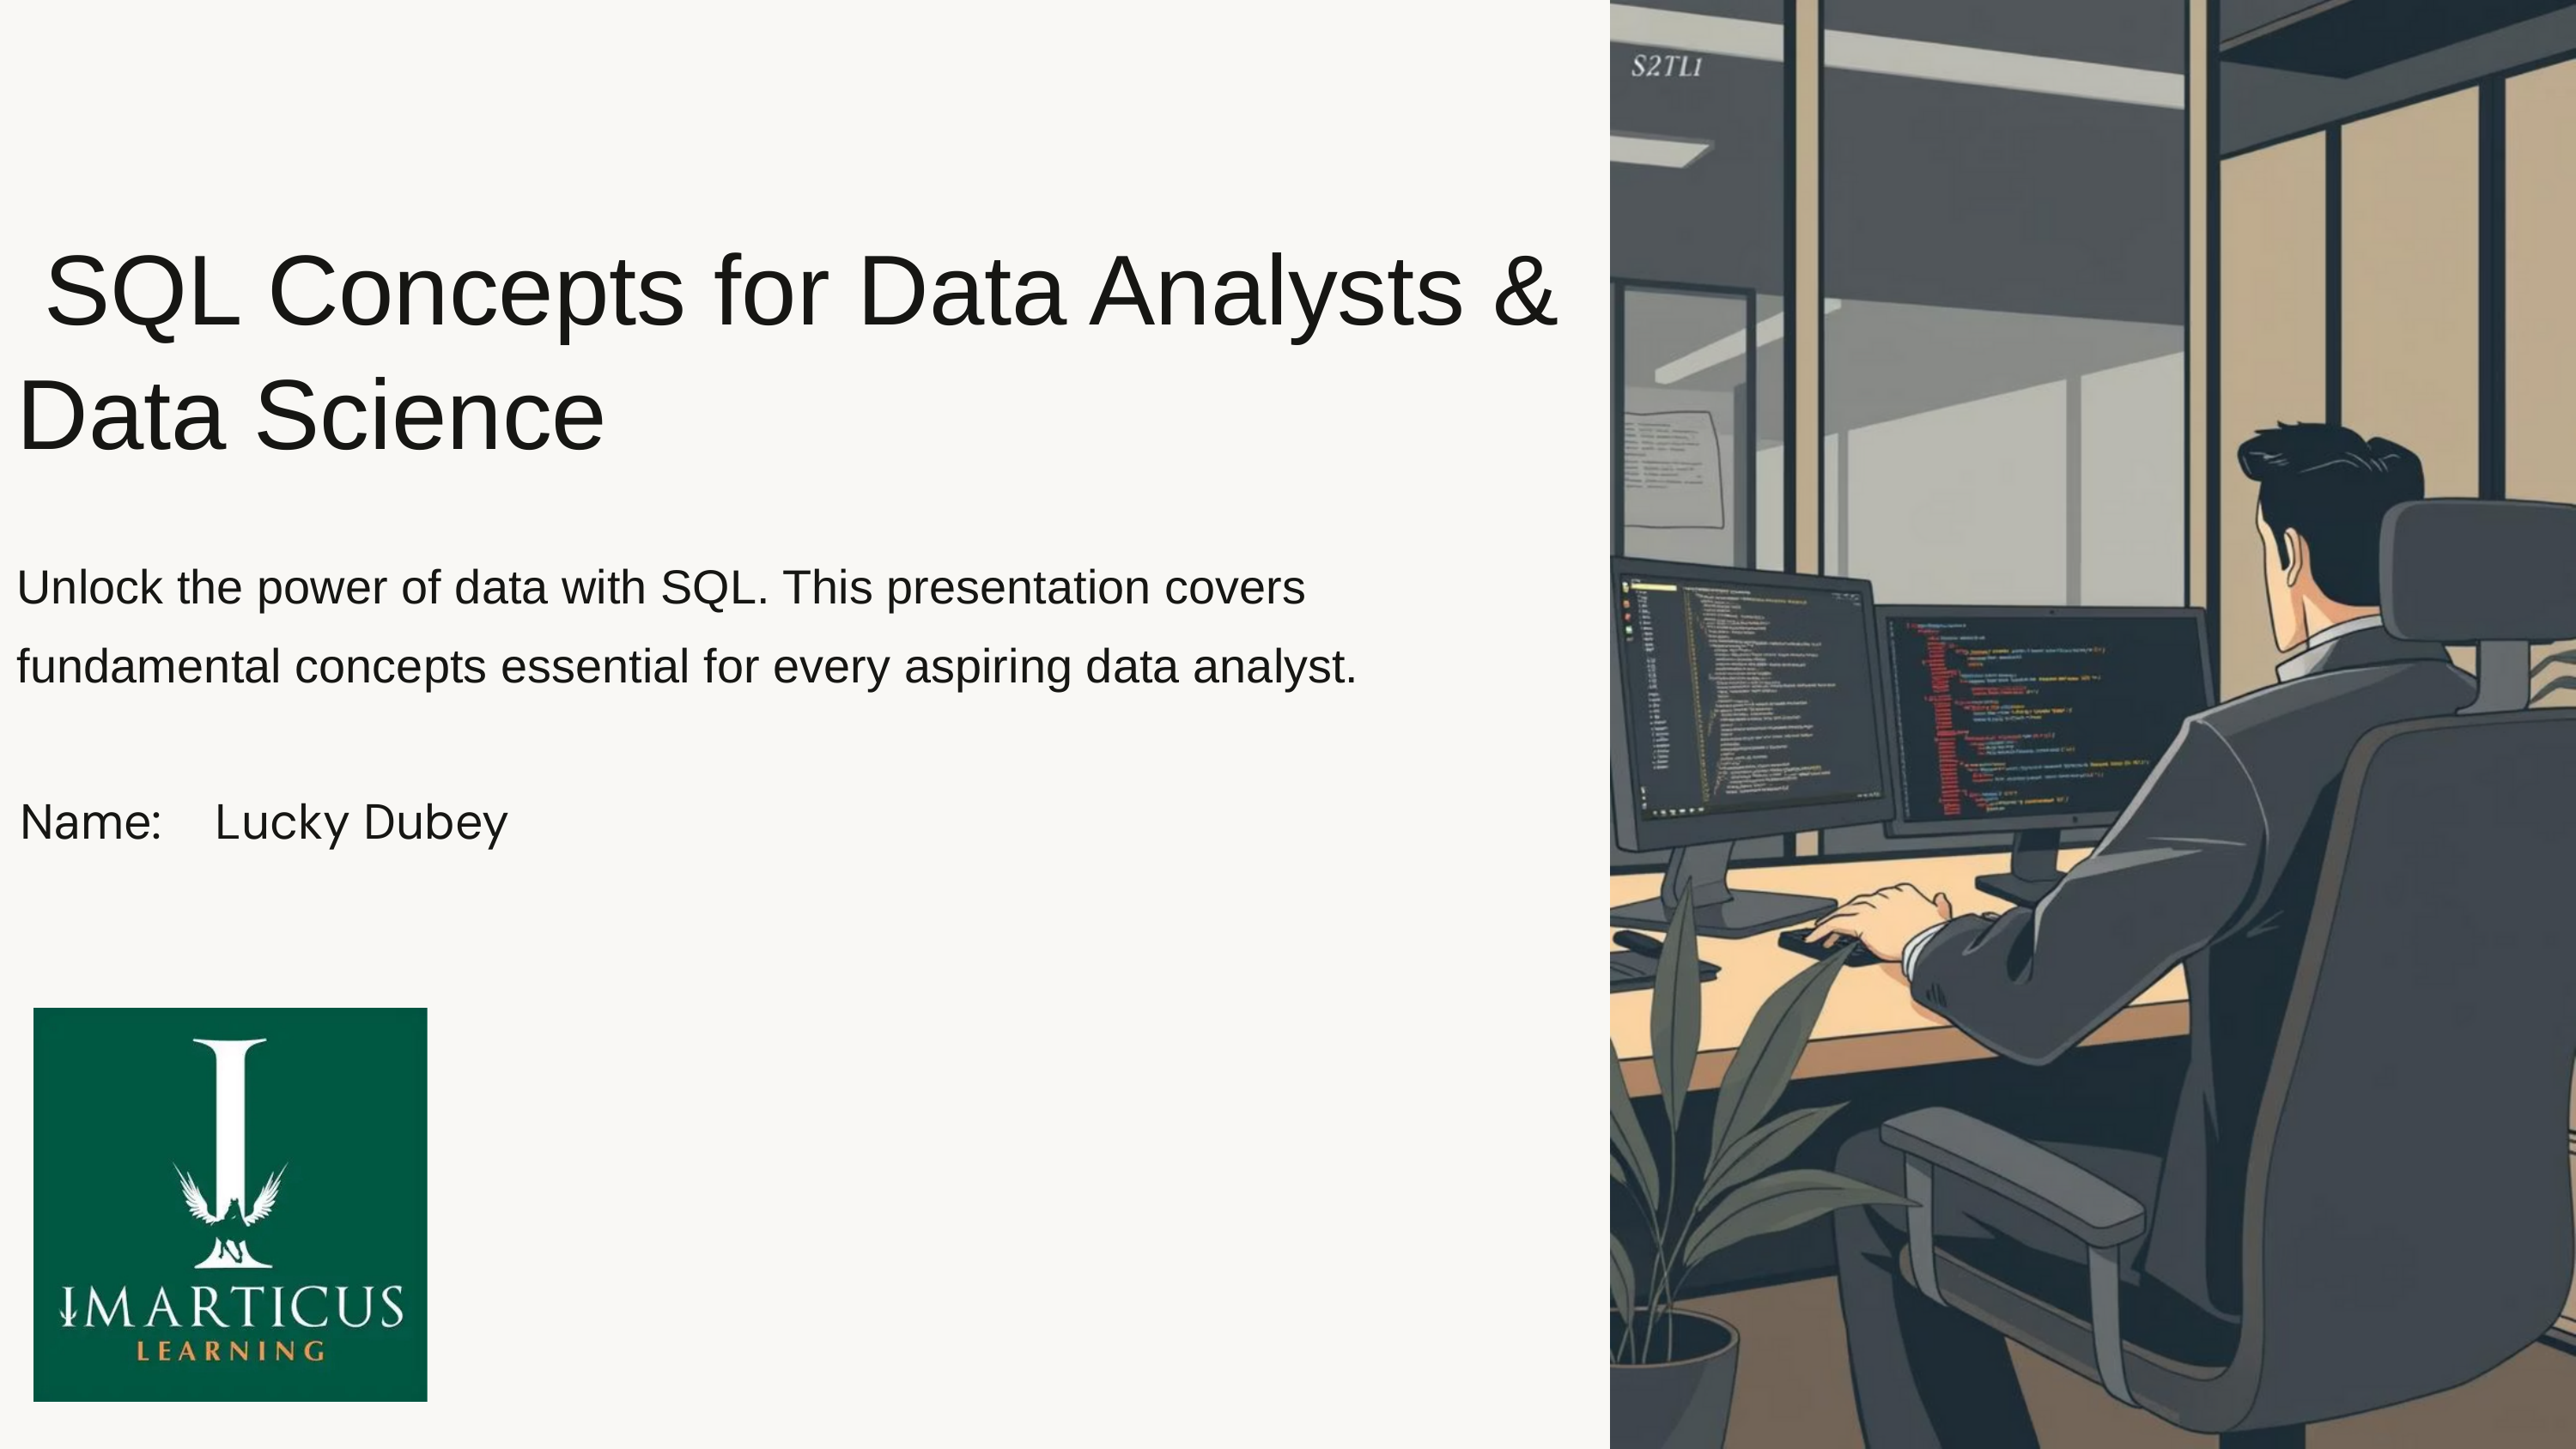

SQL Concepts for Data Analysts & Data Science
Unlock the power of data with SQL. This presentation covers fundamental concepts essential for every aspiring data analyst.
Name:    Lucky Dubey